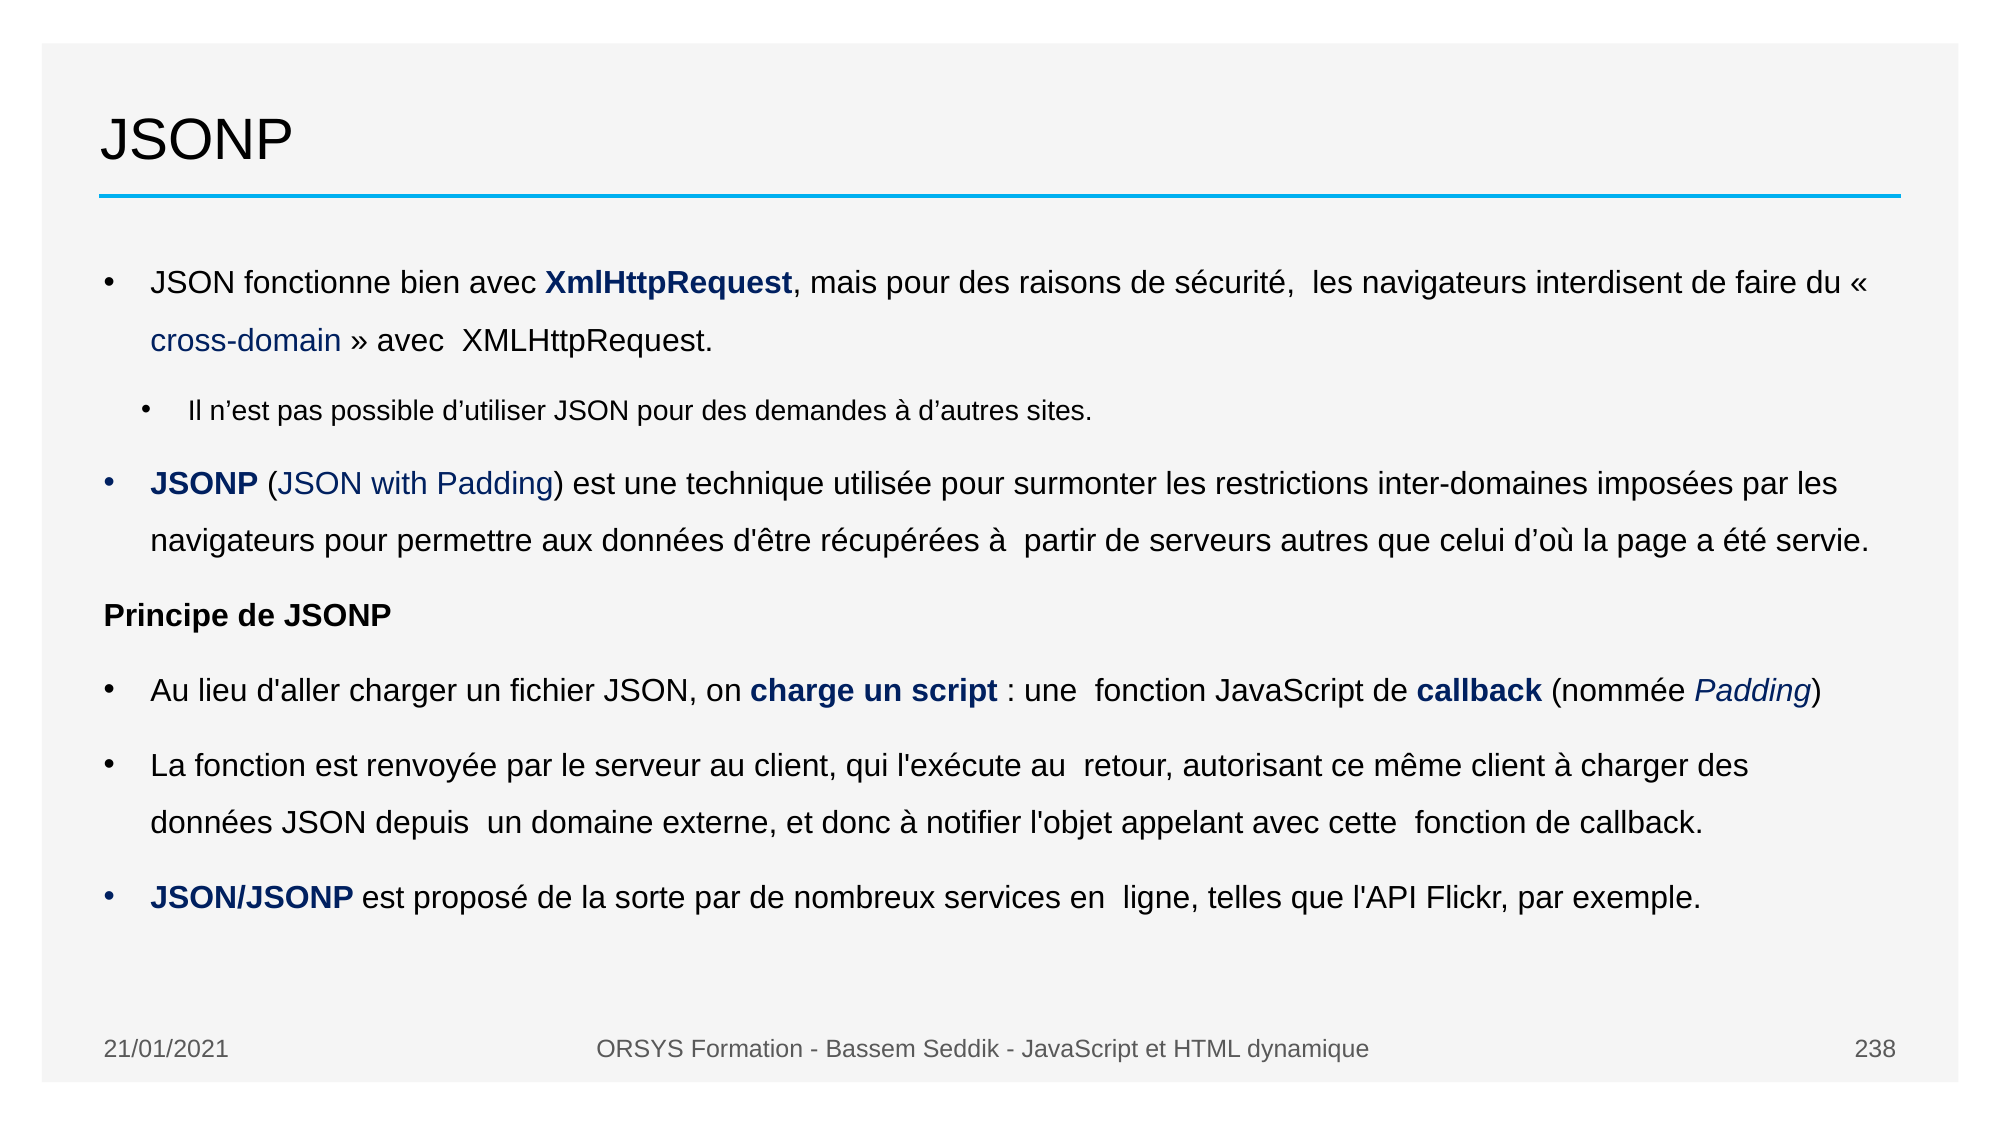

# JSONP
JSON fonctionne bien avec XmlHttpRequest, mais pour des raisons de sécurité,  les navigateurs interdisent de faire du « cross-domain » avec  XMLHttpRequest.
Il n’est pas possible d’utiliser JSON pour des demandes à d’autres sites.
JSONP (JSON with Padding) est une technique utilisée pour surmonter les restrictions inter-domaines imposées par les navigateurs pour permettre aux données d'être récupérées à  partir de serveurs autres que celui d’où la page a été servie.
Principe de JSONP
Au lieu d'aller charger un fichier JSON, on charge un script : une  fonction JavaScript de callback (nommée Padding)
La fonction est renvoyée par le serveur au client, qui l'exécute au  retour, autorisant ce même client à charger des données JSON depuis  un domaine externe, et donc à notifier l'objet appelant avec cette  fonction de callback.
JSON/JSONP est proposé de la sorte par de nombreux services en  ligne, telles que l'API Flickr, par exemple.
21/01/2021
ORSYS Formation - Bassem Seddik - JavaScript et HTML dynamique
238